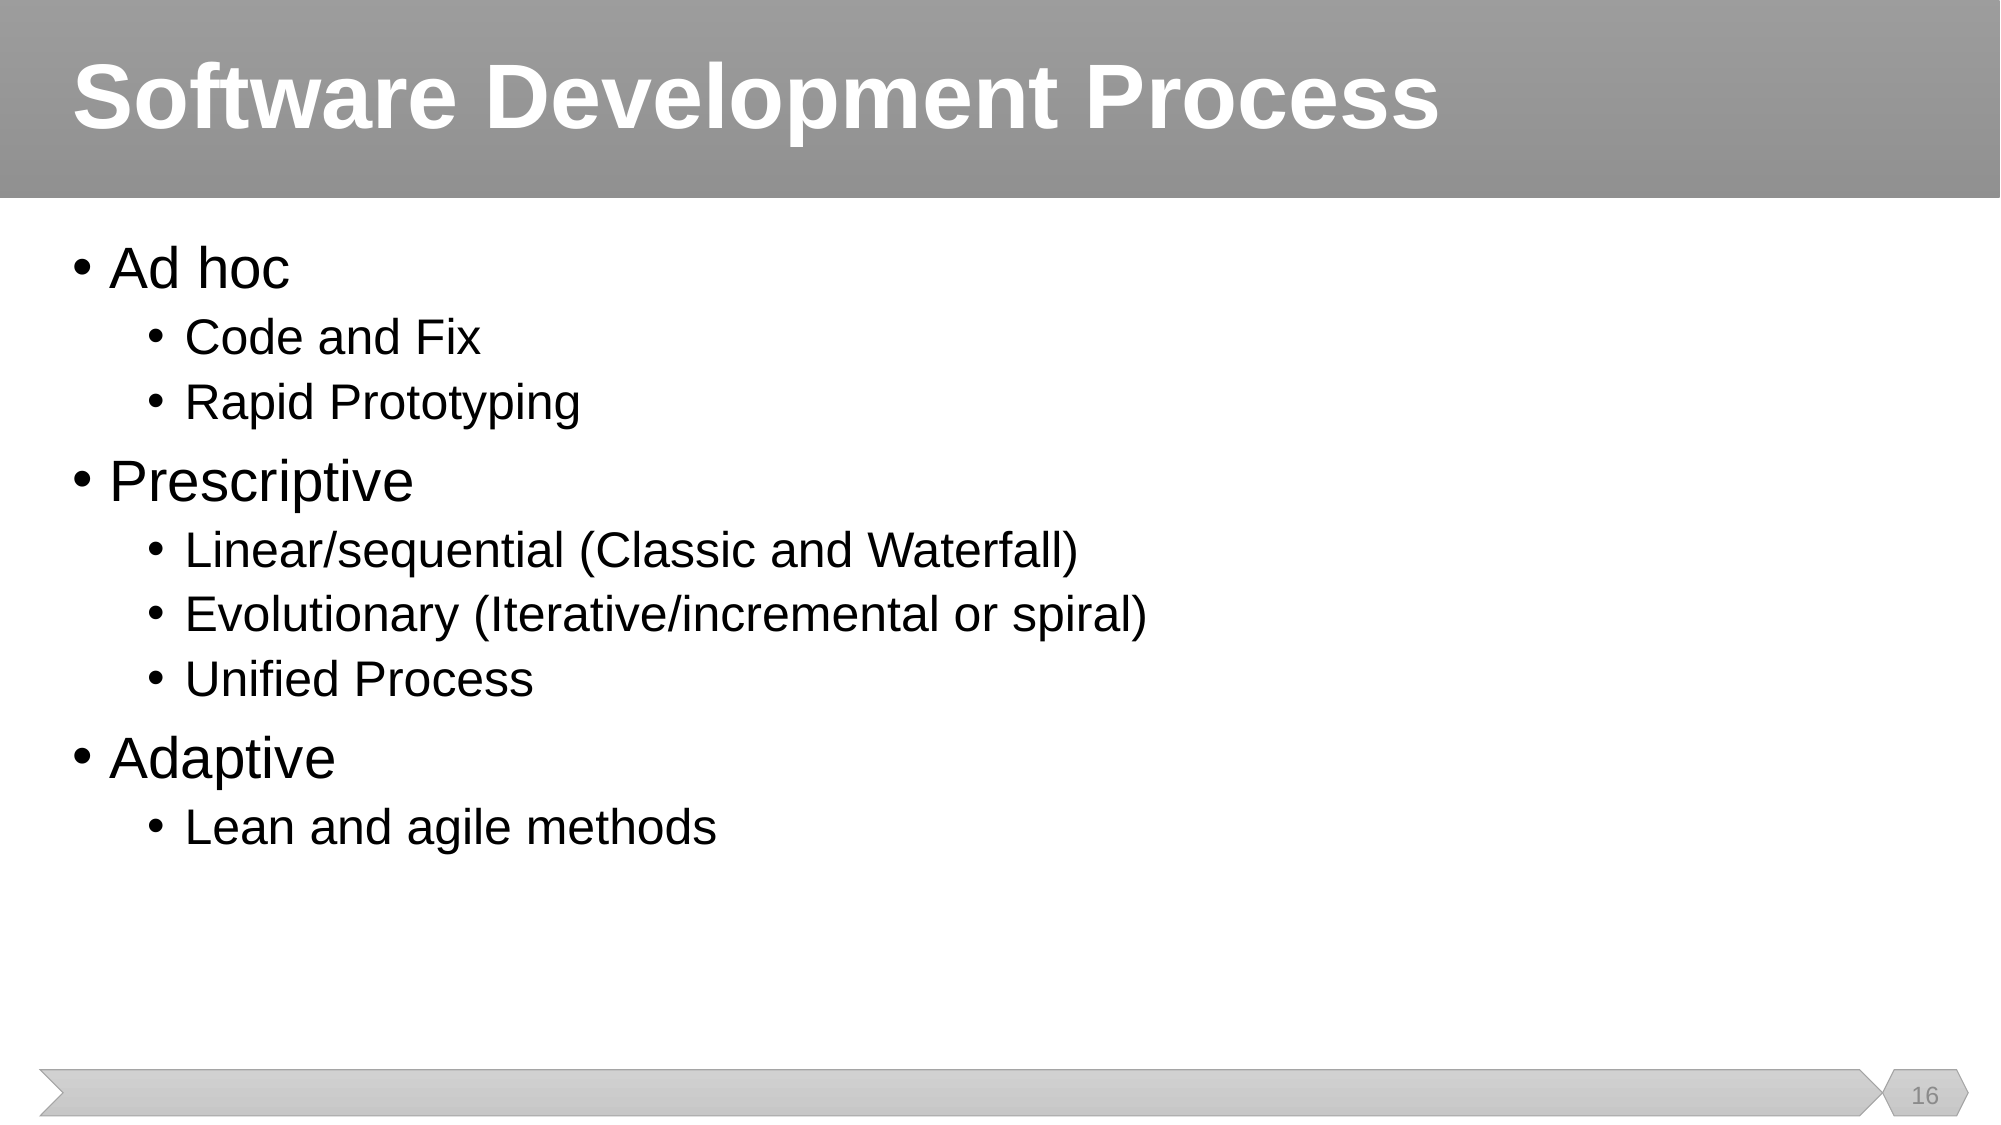

# Software Development Process
Ad hoc
Code and Fix
Rapid Prototyping
Prescriptive
Linear/sequential (Classic and Waterfall)
Evolutionary (Iterative/incremental or spiral)
Unified Process
Adaptive
Lean and agile methods
16